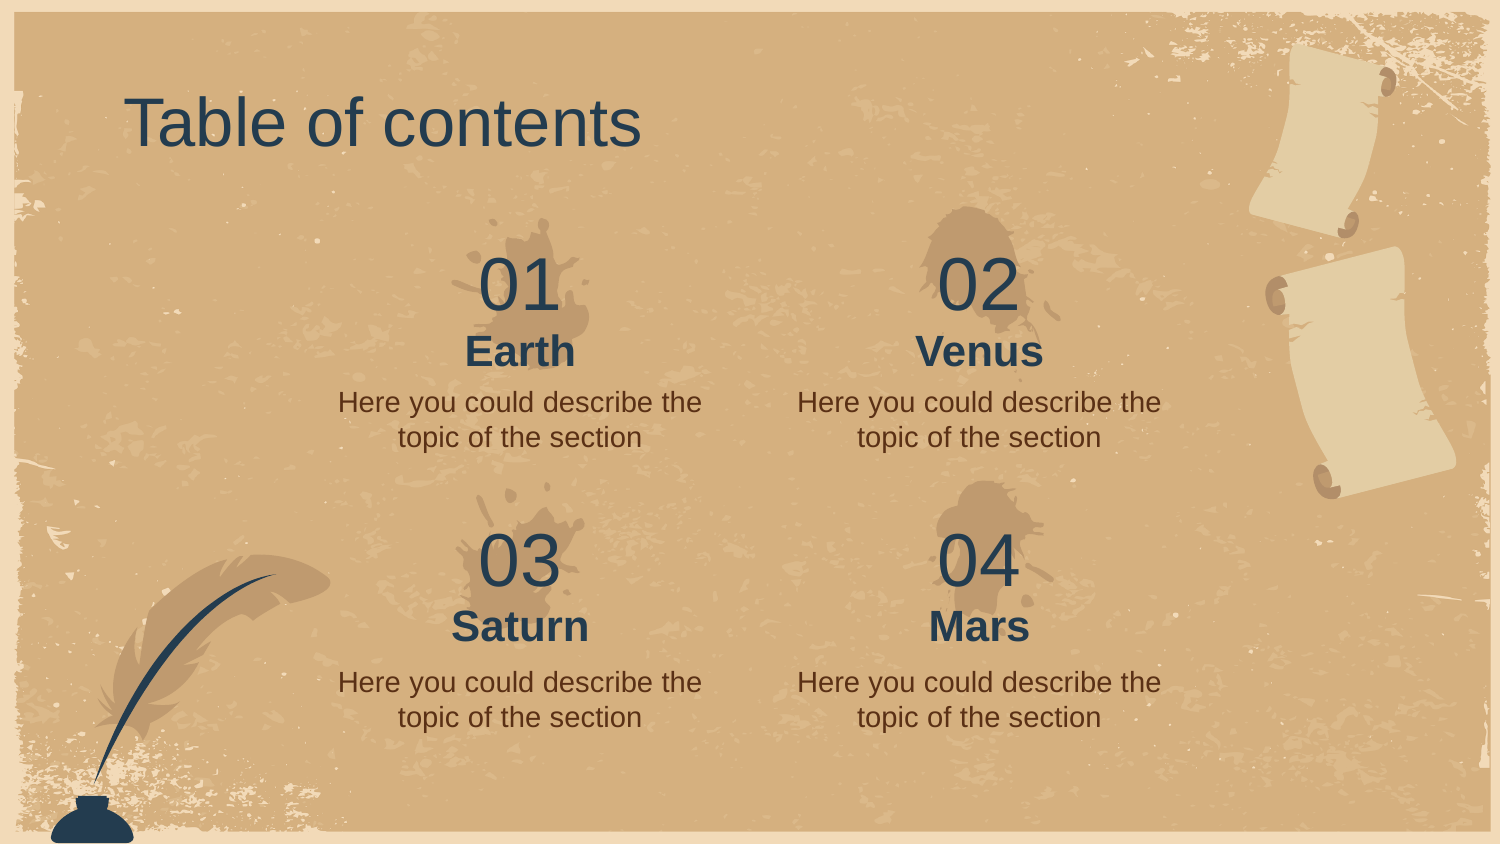

Table of contents

01
# 02
Earth
Venus

Here you could describe the topic of the section

Here you could describe the topic of the section

03
04

Saturn
Mars
Here you could describe the topic of the section
Here you could describe the topic of the section